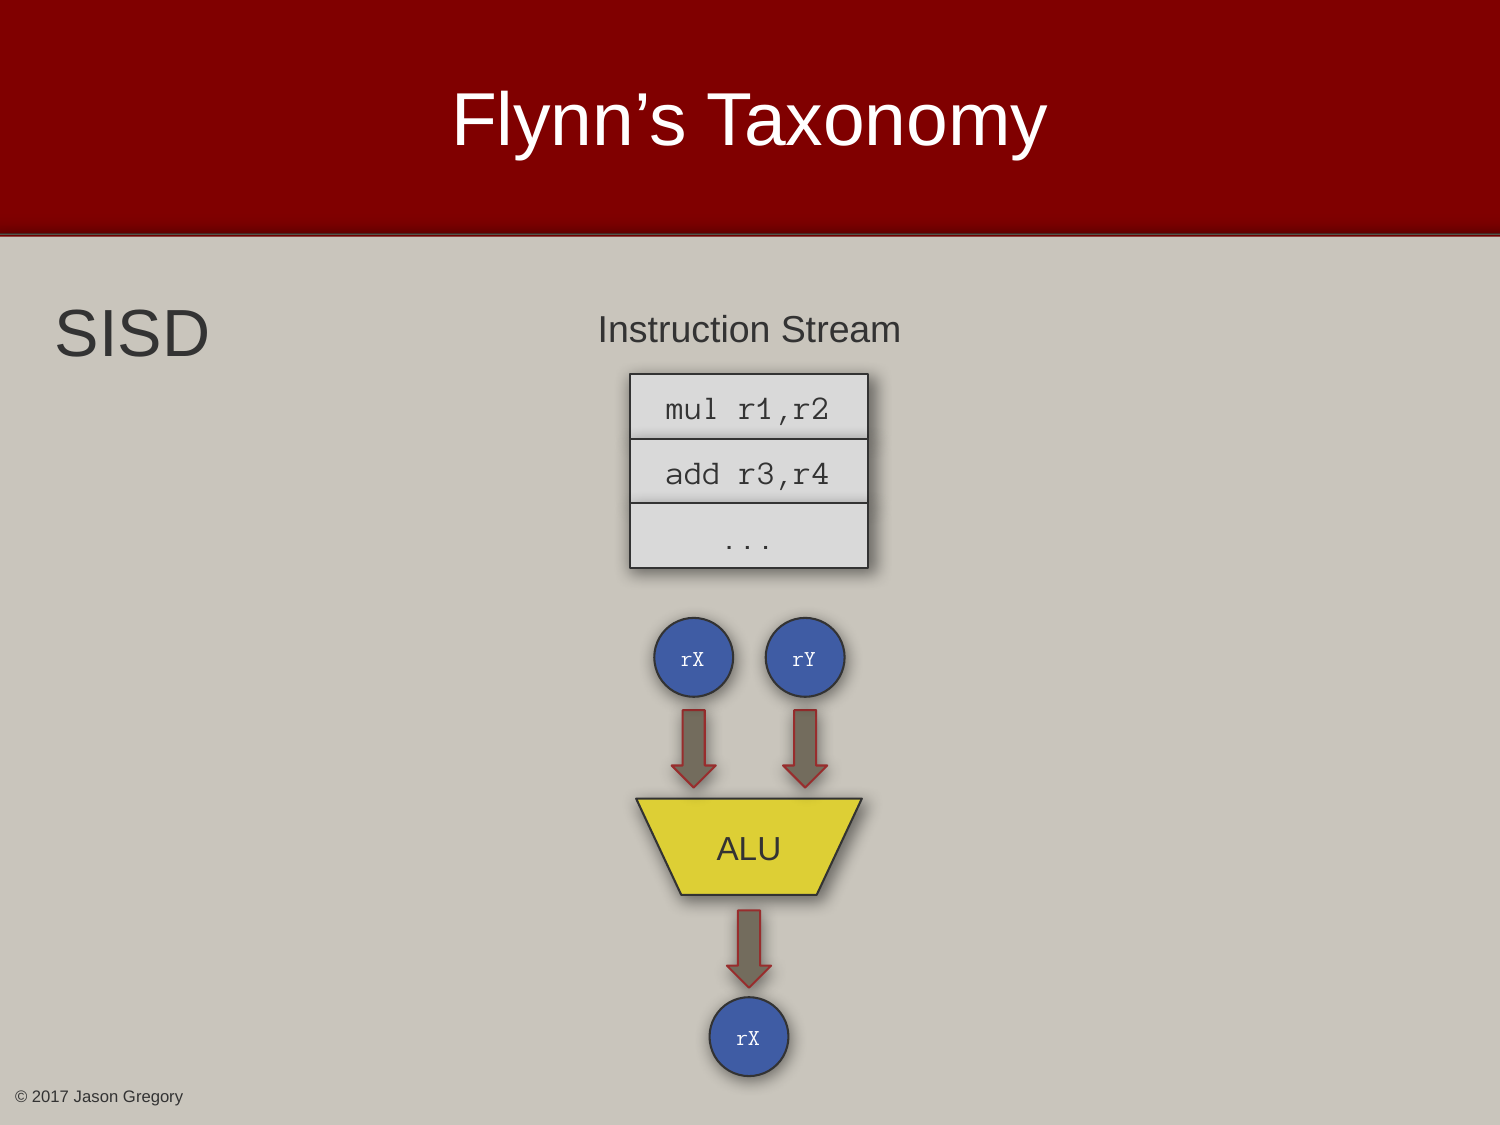

# Flynn’s Taxonomy
SISD
Instruction Stream
mul r1,r2
add r3,r4
...
rX
rY

ALU

rX
© 2017 Jason Gregory